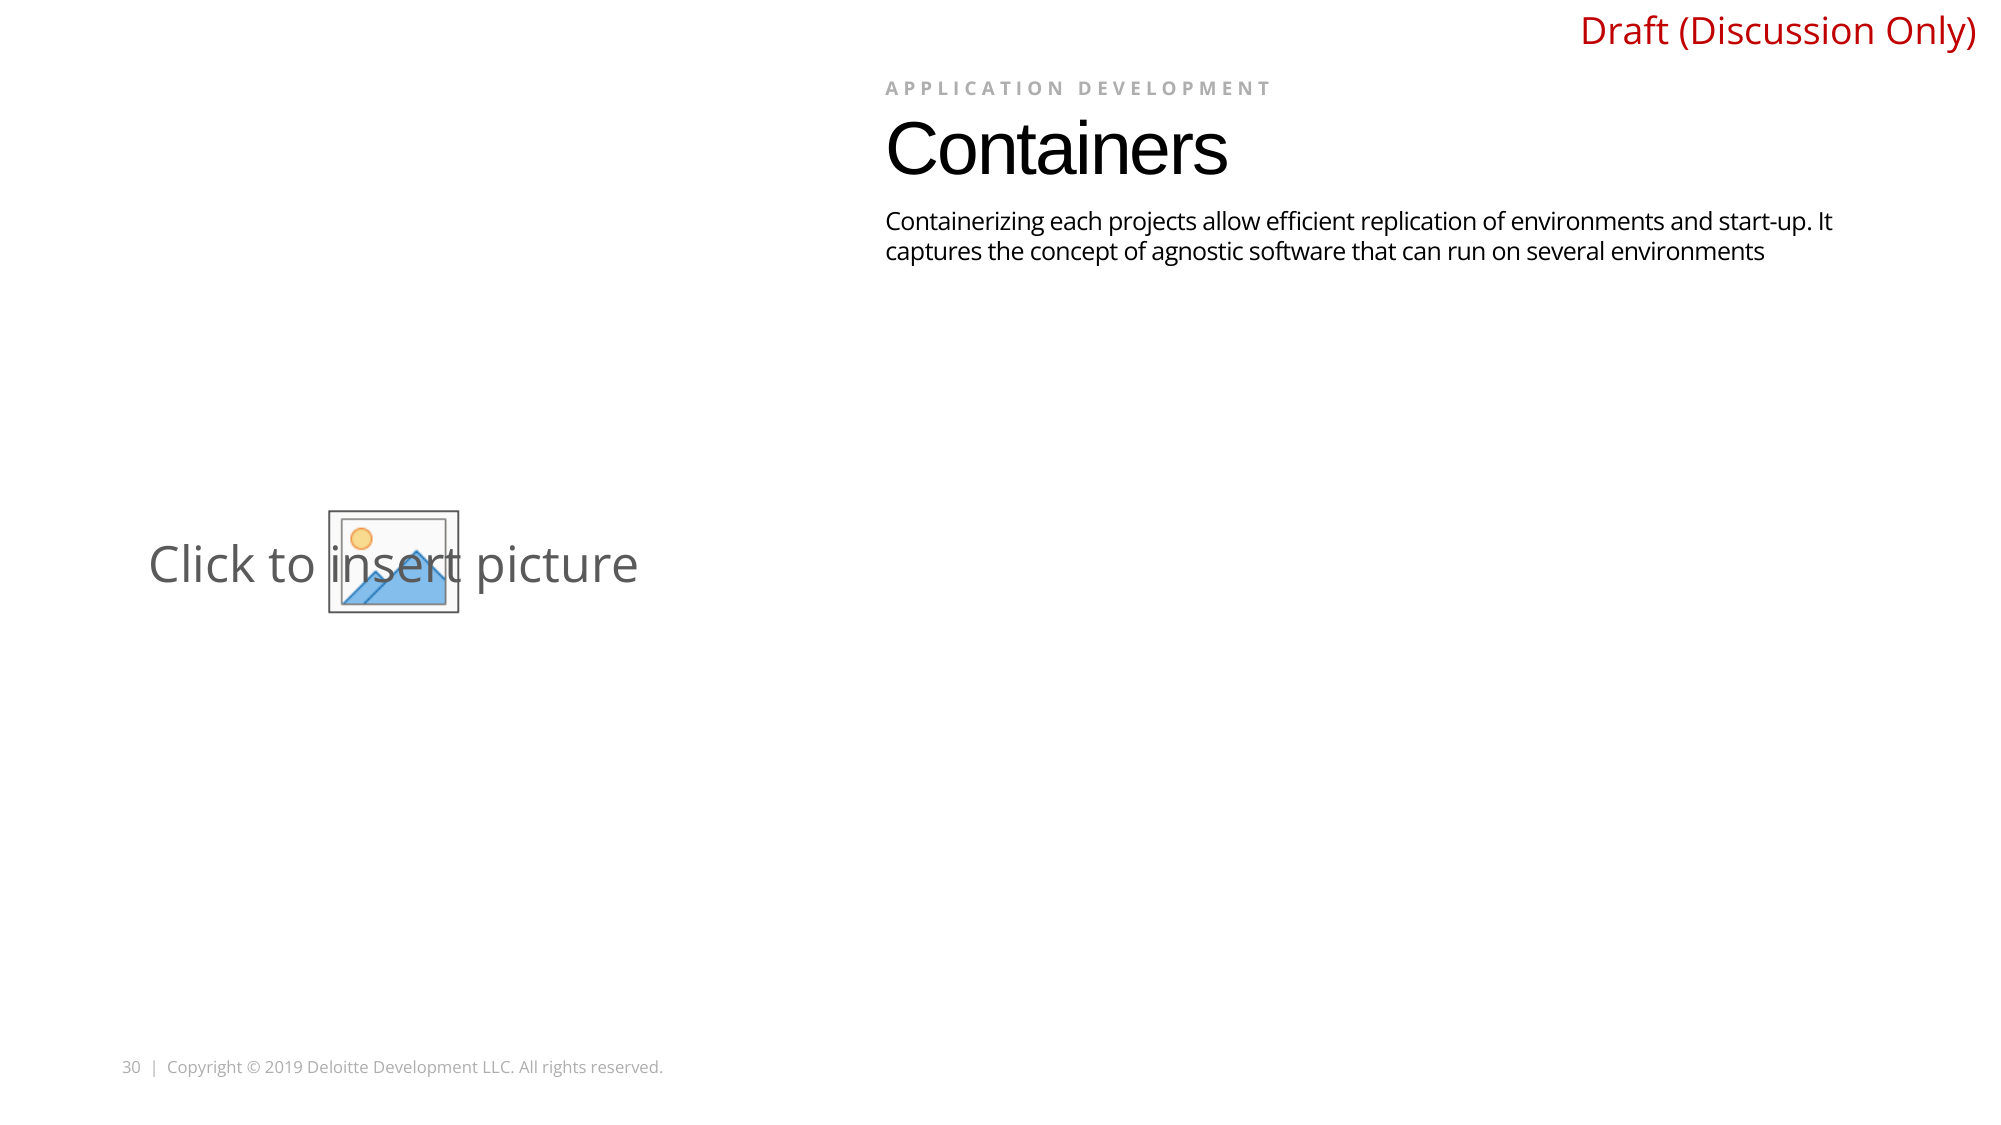

Application Development
# Containers
Containerizing each projects allow efficient replication of environments and start-up. It captures the concept of agnostic software that can run on several environments